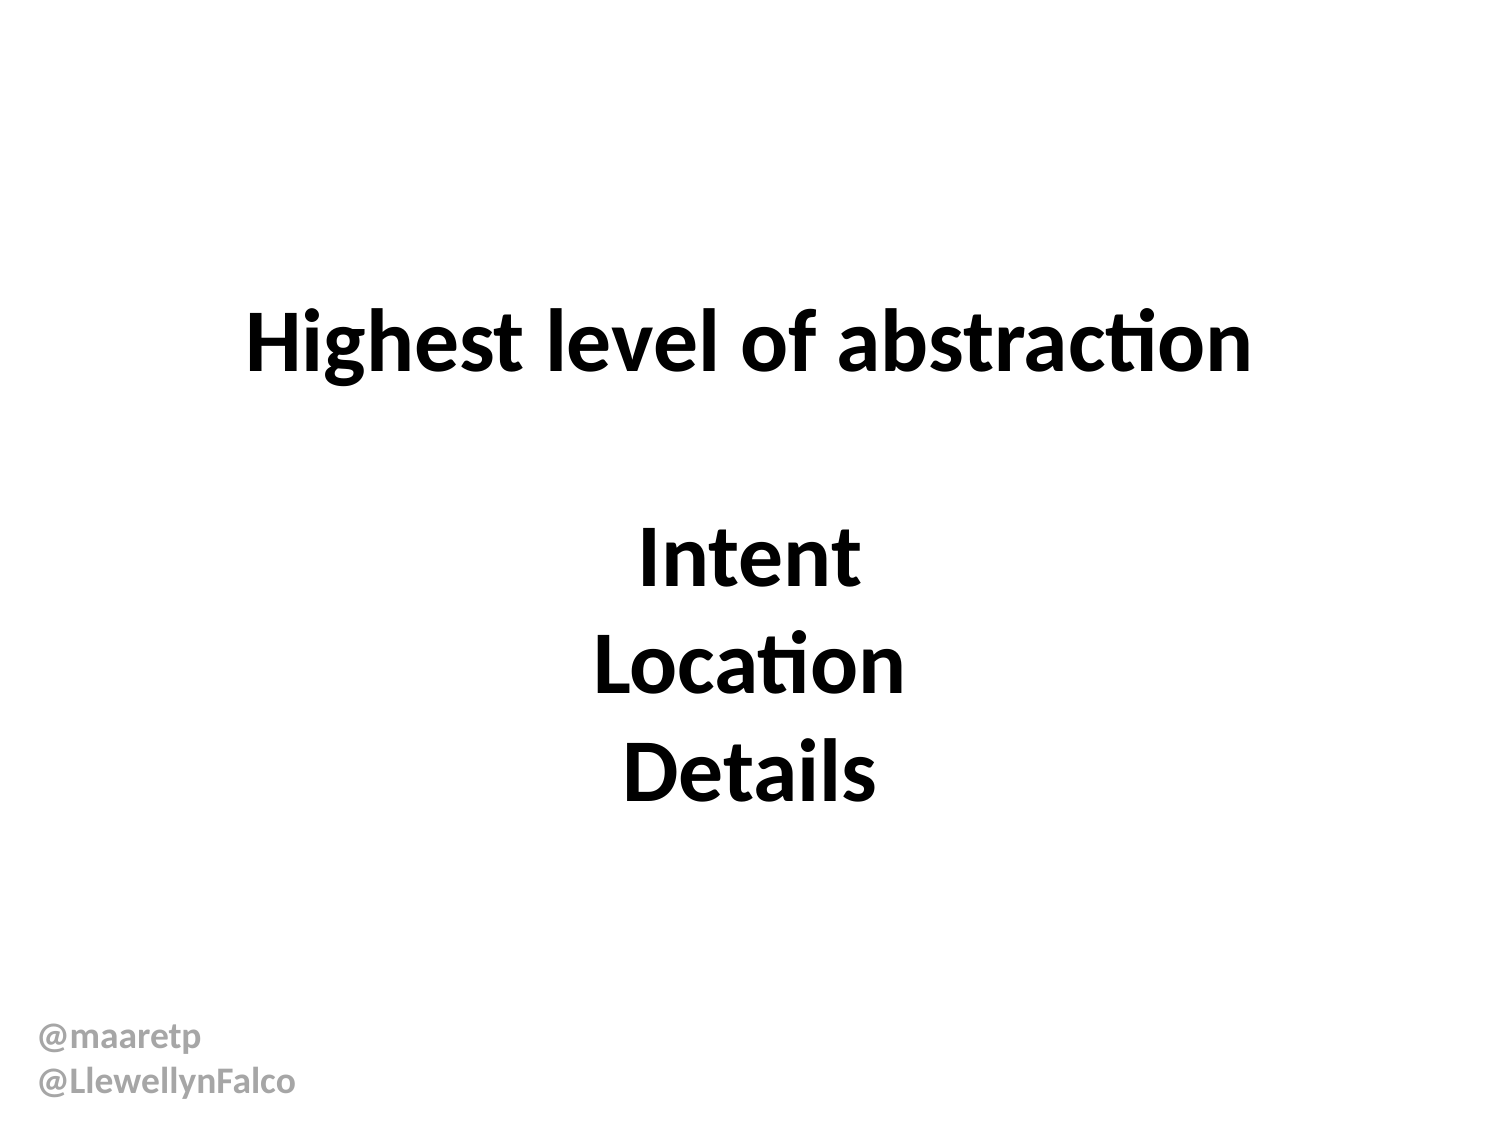

# Highest level of abstraction Intent Location Details